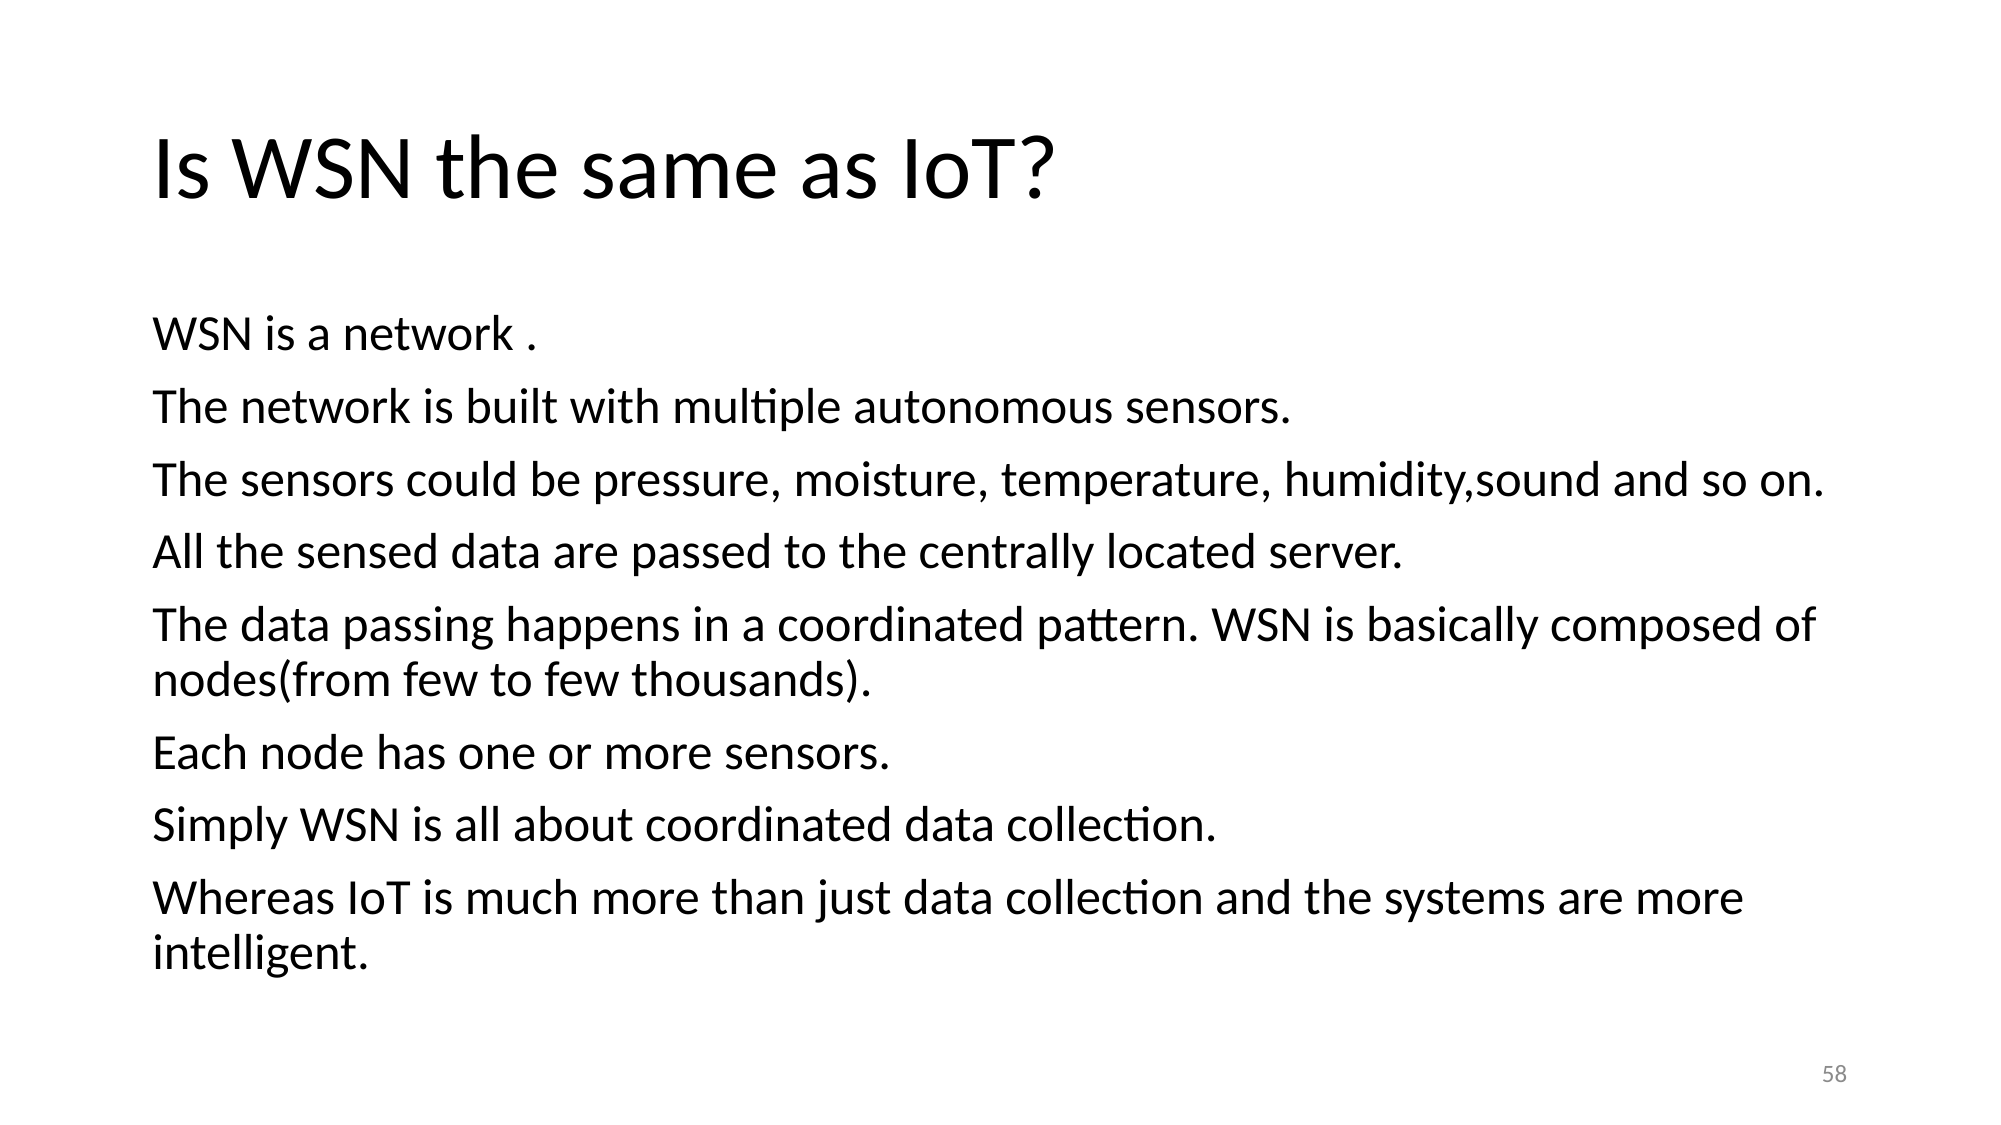

# Is WSN the same as IoT?
WSN is a network .
The network is built with multiple autonomous sensors.
The sensors could be pressure, moisture, temperature, humidity,sound and so on.
All the sensed data are passed to the centrally located server.
The data passing happens in a coordinated pattern. WSN is basically composed of nodes(from few to few thousands).
Each node has one or more sensors.
Simply WSN is all about coordinated data collection.
Whereas IoT is much more than just data collection and the systems are more intelligent.
58